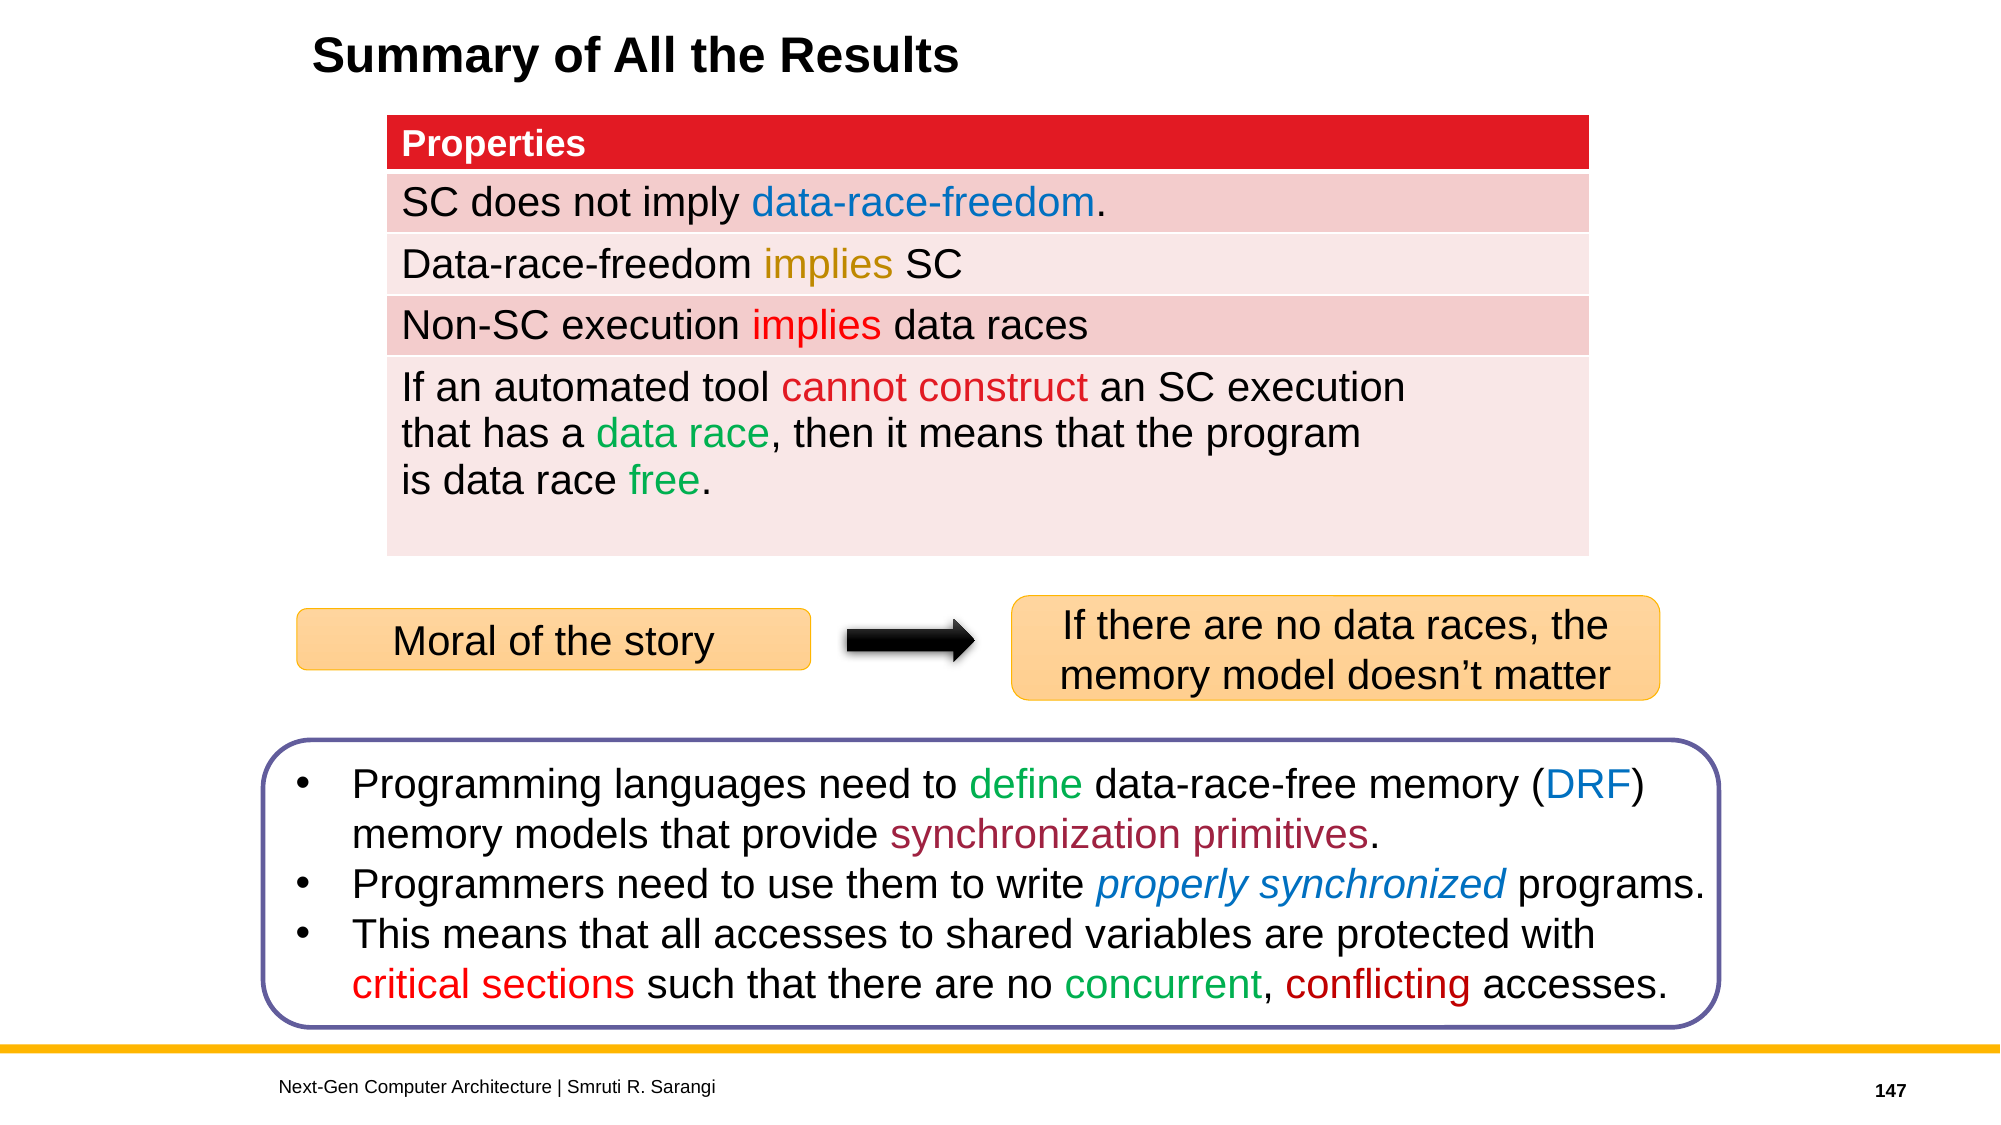

# Summary of All the Results
| Properties |
| --- |
| SC does not imply data-race-freedom. |
| Data-race-freedom implies SC |
| Non-SC execution implies data races |
| If an automated tool cannot construct an SC execution that has a data race, then it means that the program is data race free. |
If there are no data races, the memory model doesn’t matter
Moral of the story

Programming languages need to define data-race-free memory (DRF)
memory models that provide synchronization primitives.
Programmers need to use them to write properly synchronized programs.
This means that all accesses to shared variables are protected with
critical sections such that there are no concurrent, conflicting accesses.

Next-Gen Computer Architecture | Smruti R. Sarangi
147